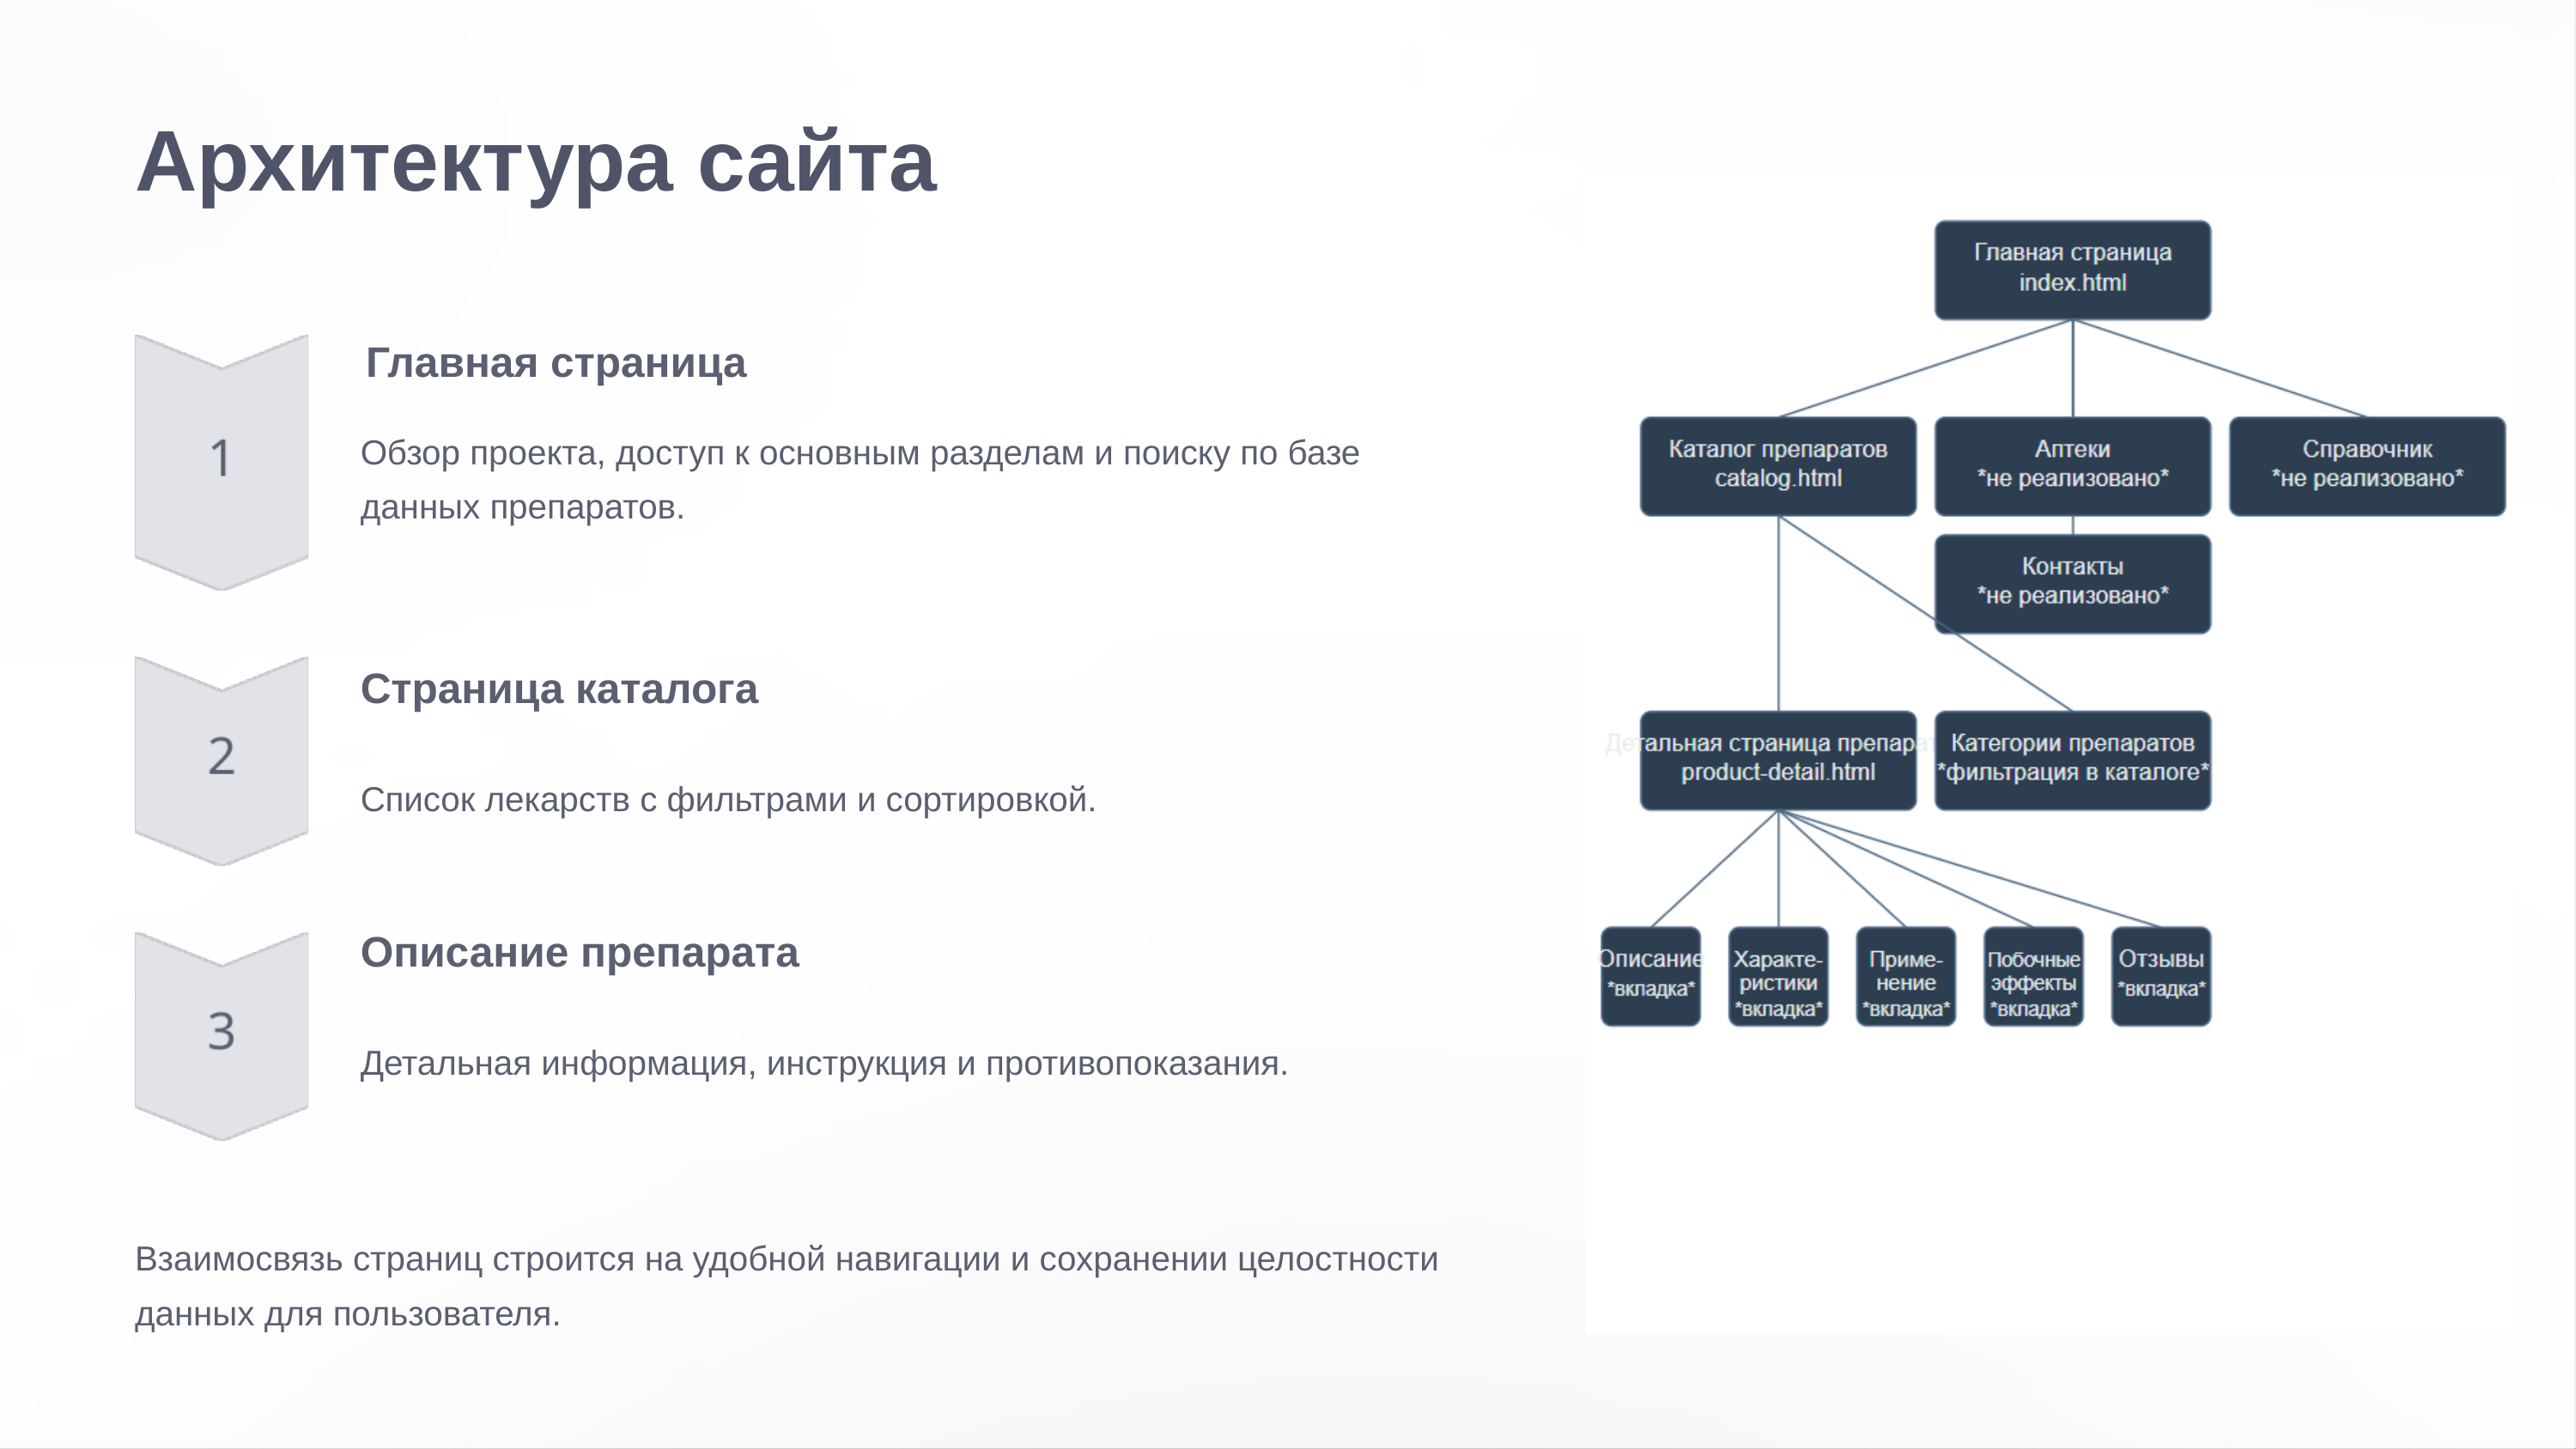

Архитектура сайта

Главная страница

Обзор проекта, доступ к основным разделам и поиску по базе данных препаратов.

Страница каталога

Список лекарств с фильтрами и сортировкой.

Описание препарата

Детальная информация, инструкция и противопоказания.

Взаимосвязь страниц строится на удобной навигации и сохранении целостности данных для пользователя.